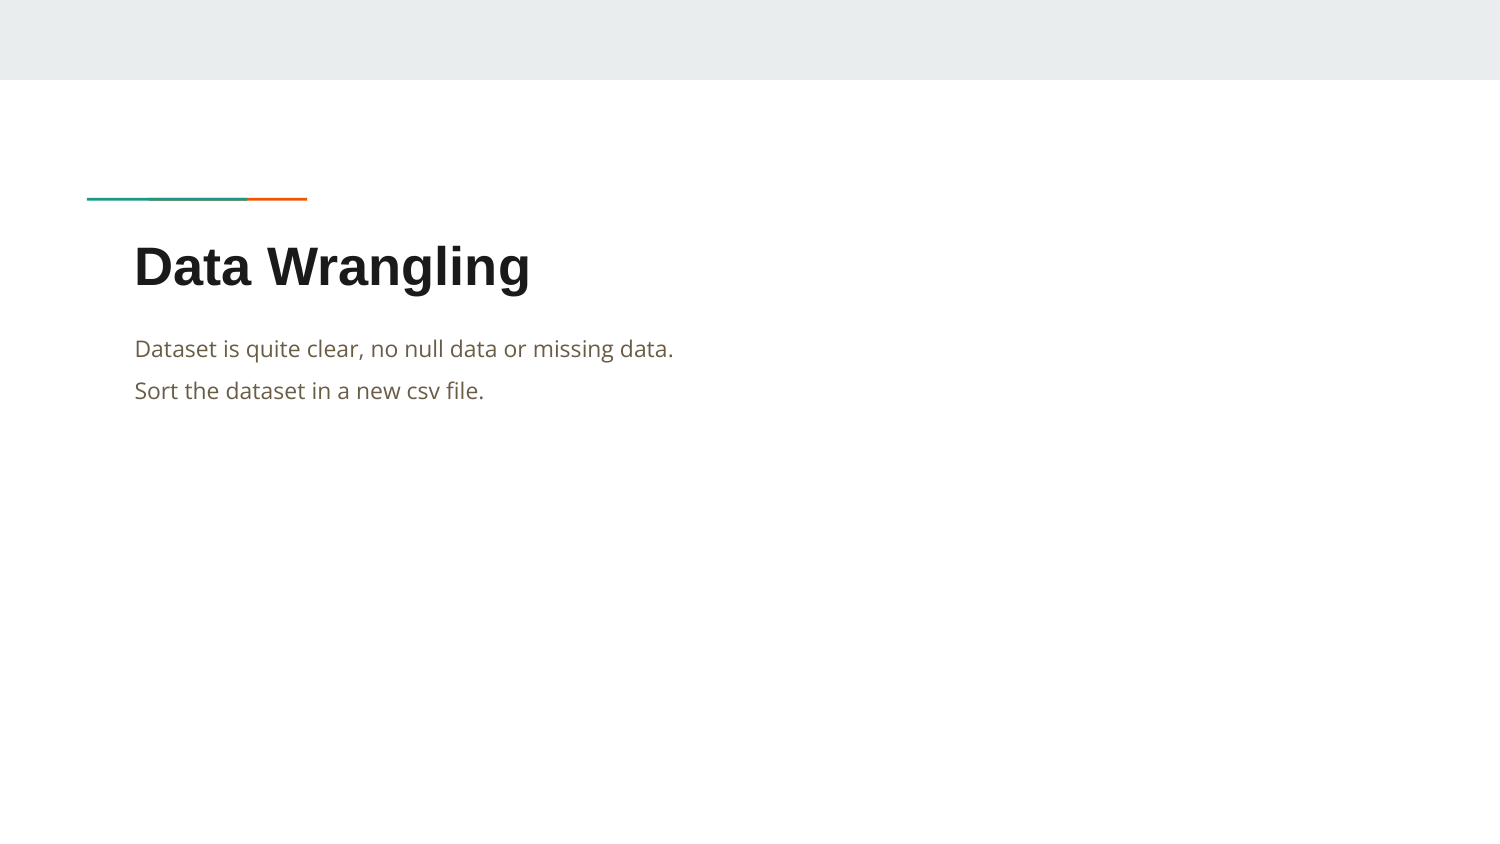

# Data Wrangling
Dataset is quite clear, no null data or missing data.
Sort the dataset in a new csv file.